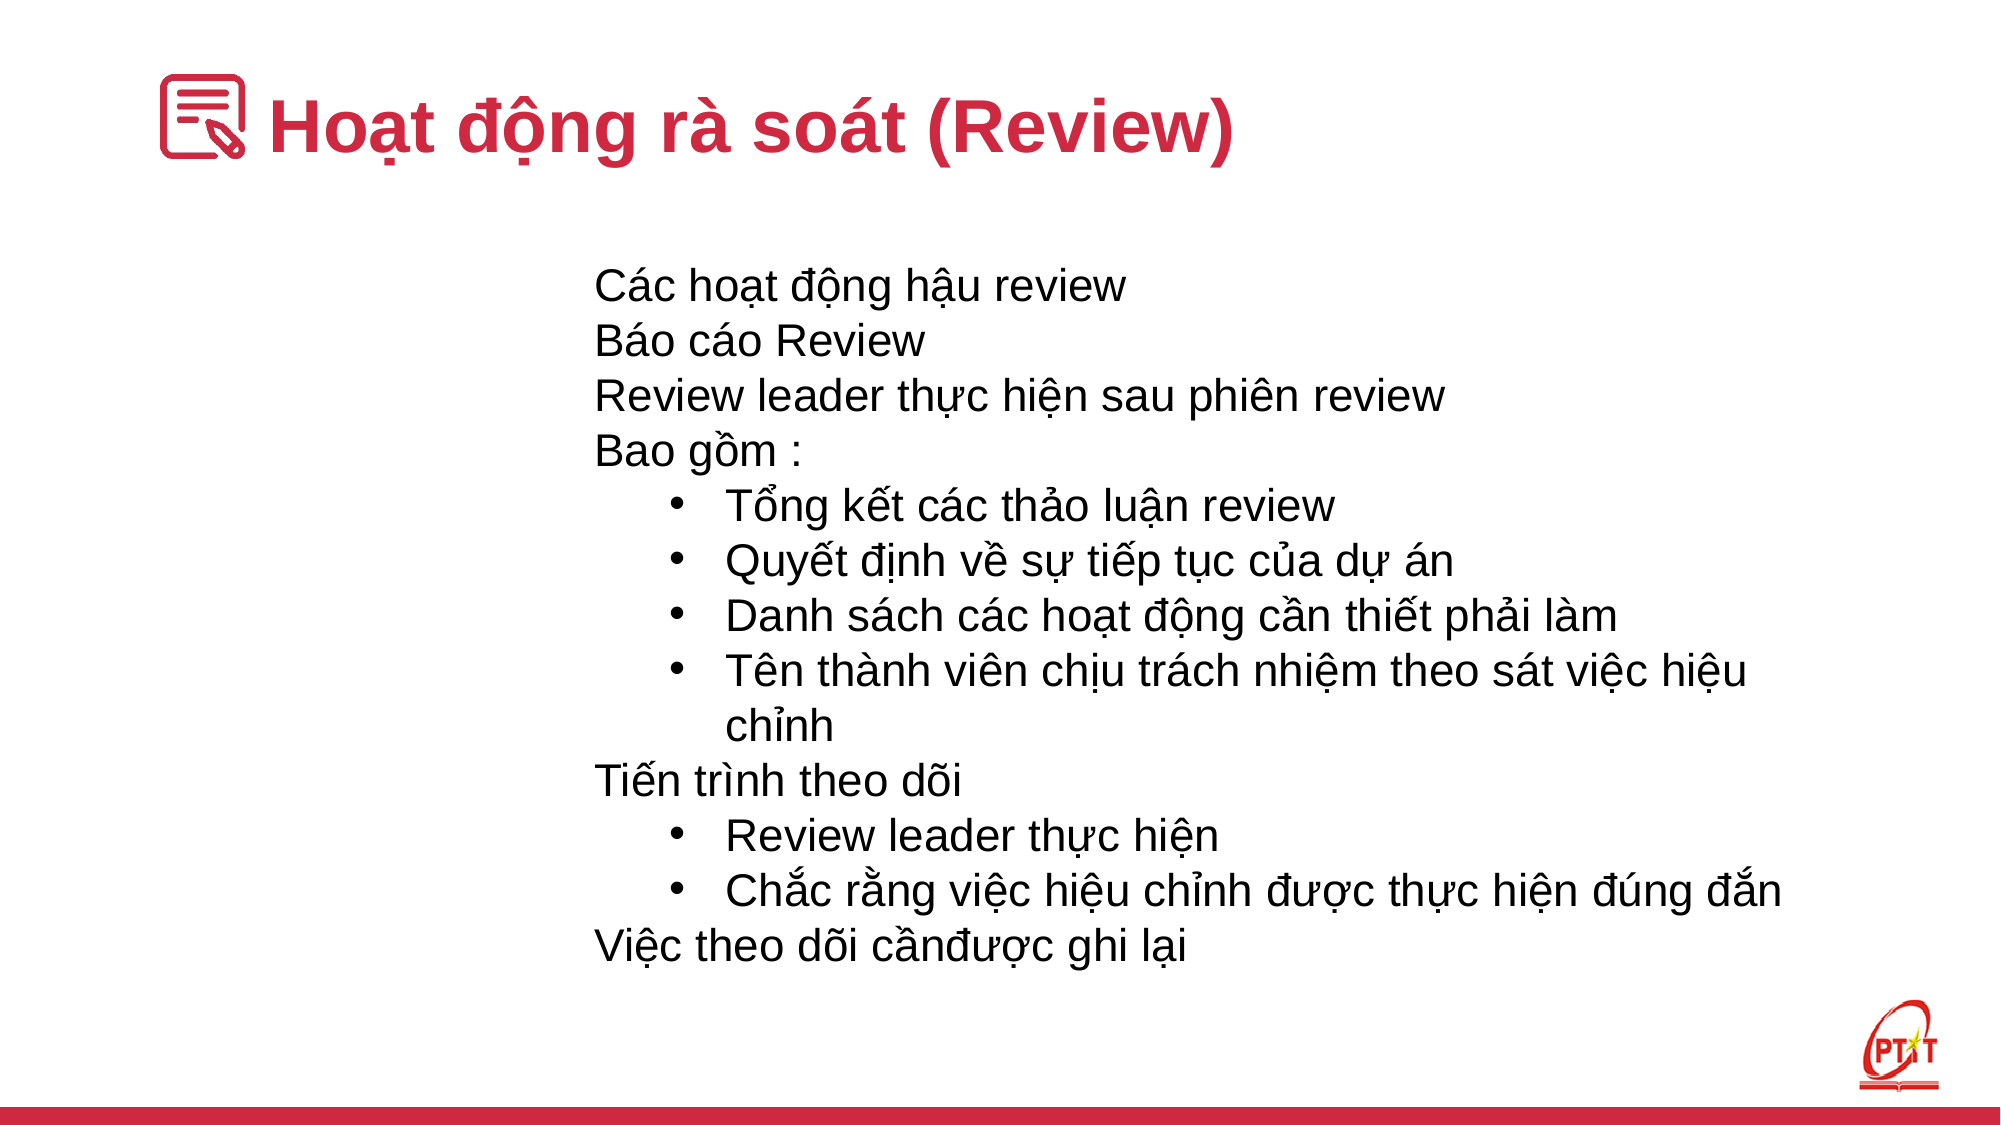

# Hoạt động rà soát (Review)
Các hoạt động hậu review
Báo cáo Review
Review leader thực hiện sau phiên review
Bao gồm :
Tổng kết các thảo luận review
Quyết định về sự tiếp tục của dự án
Danh sách các hoạt động cần thiết phải làm
Tên thành viên chịu trách nhiệm theo sát việc hiệu chỉnh
Tiến trình theo dõi
Review leader thực hiện
Chắc rằng việc hiệu chỉnh được thực hiện đúng đắn
Việc theo dõi cầnđược ghi lại